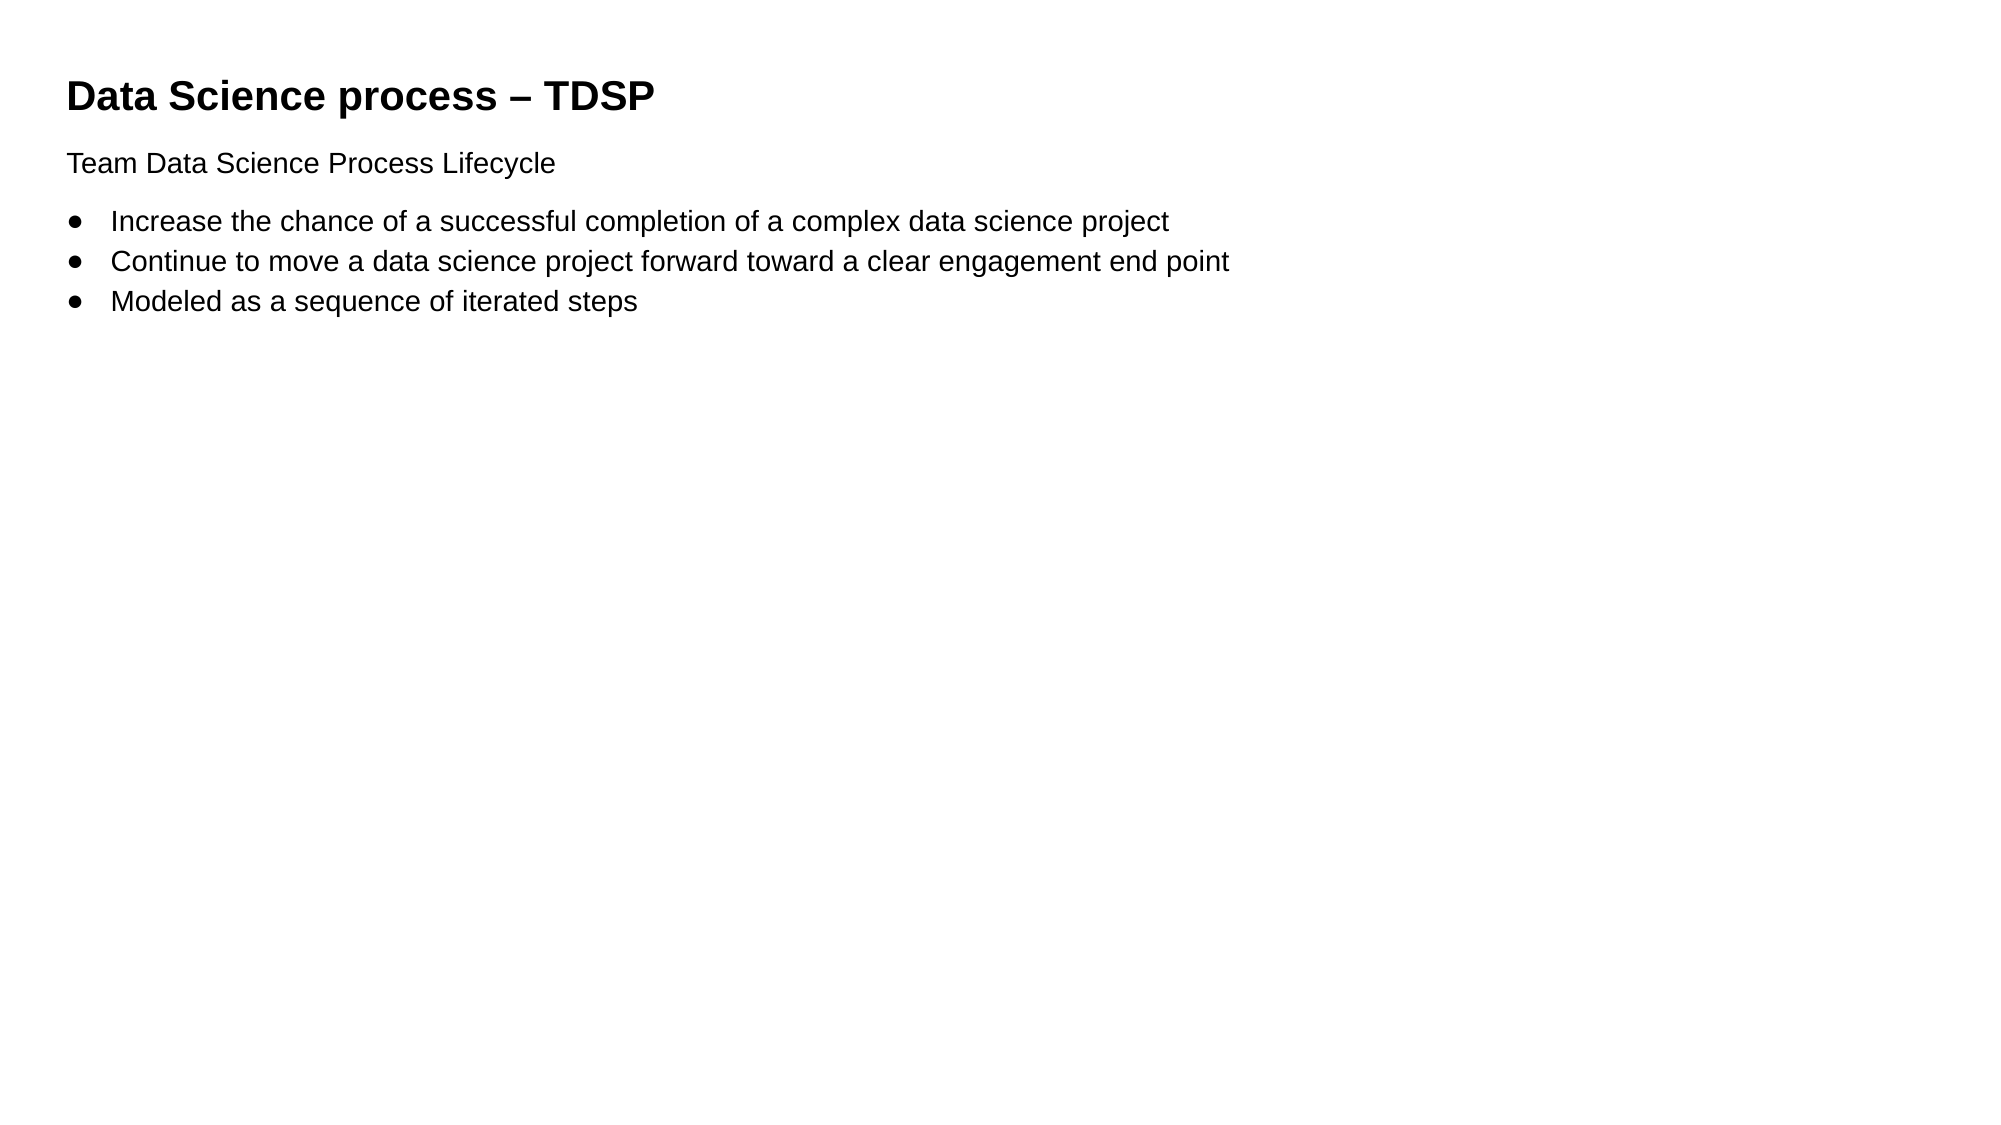

# Data Science process – TDSP
Team Data Science Process Lifecycle
Increase the chance of a successful completion of a complex data science project
Continue to move a data science project forward toward a clear engagement end point
Modeled as a sequence of iterated steps